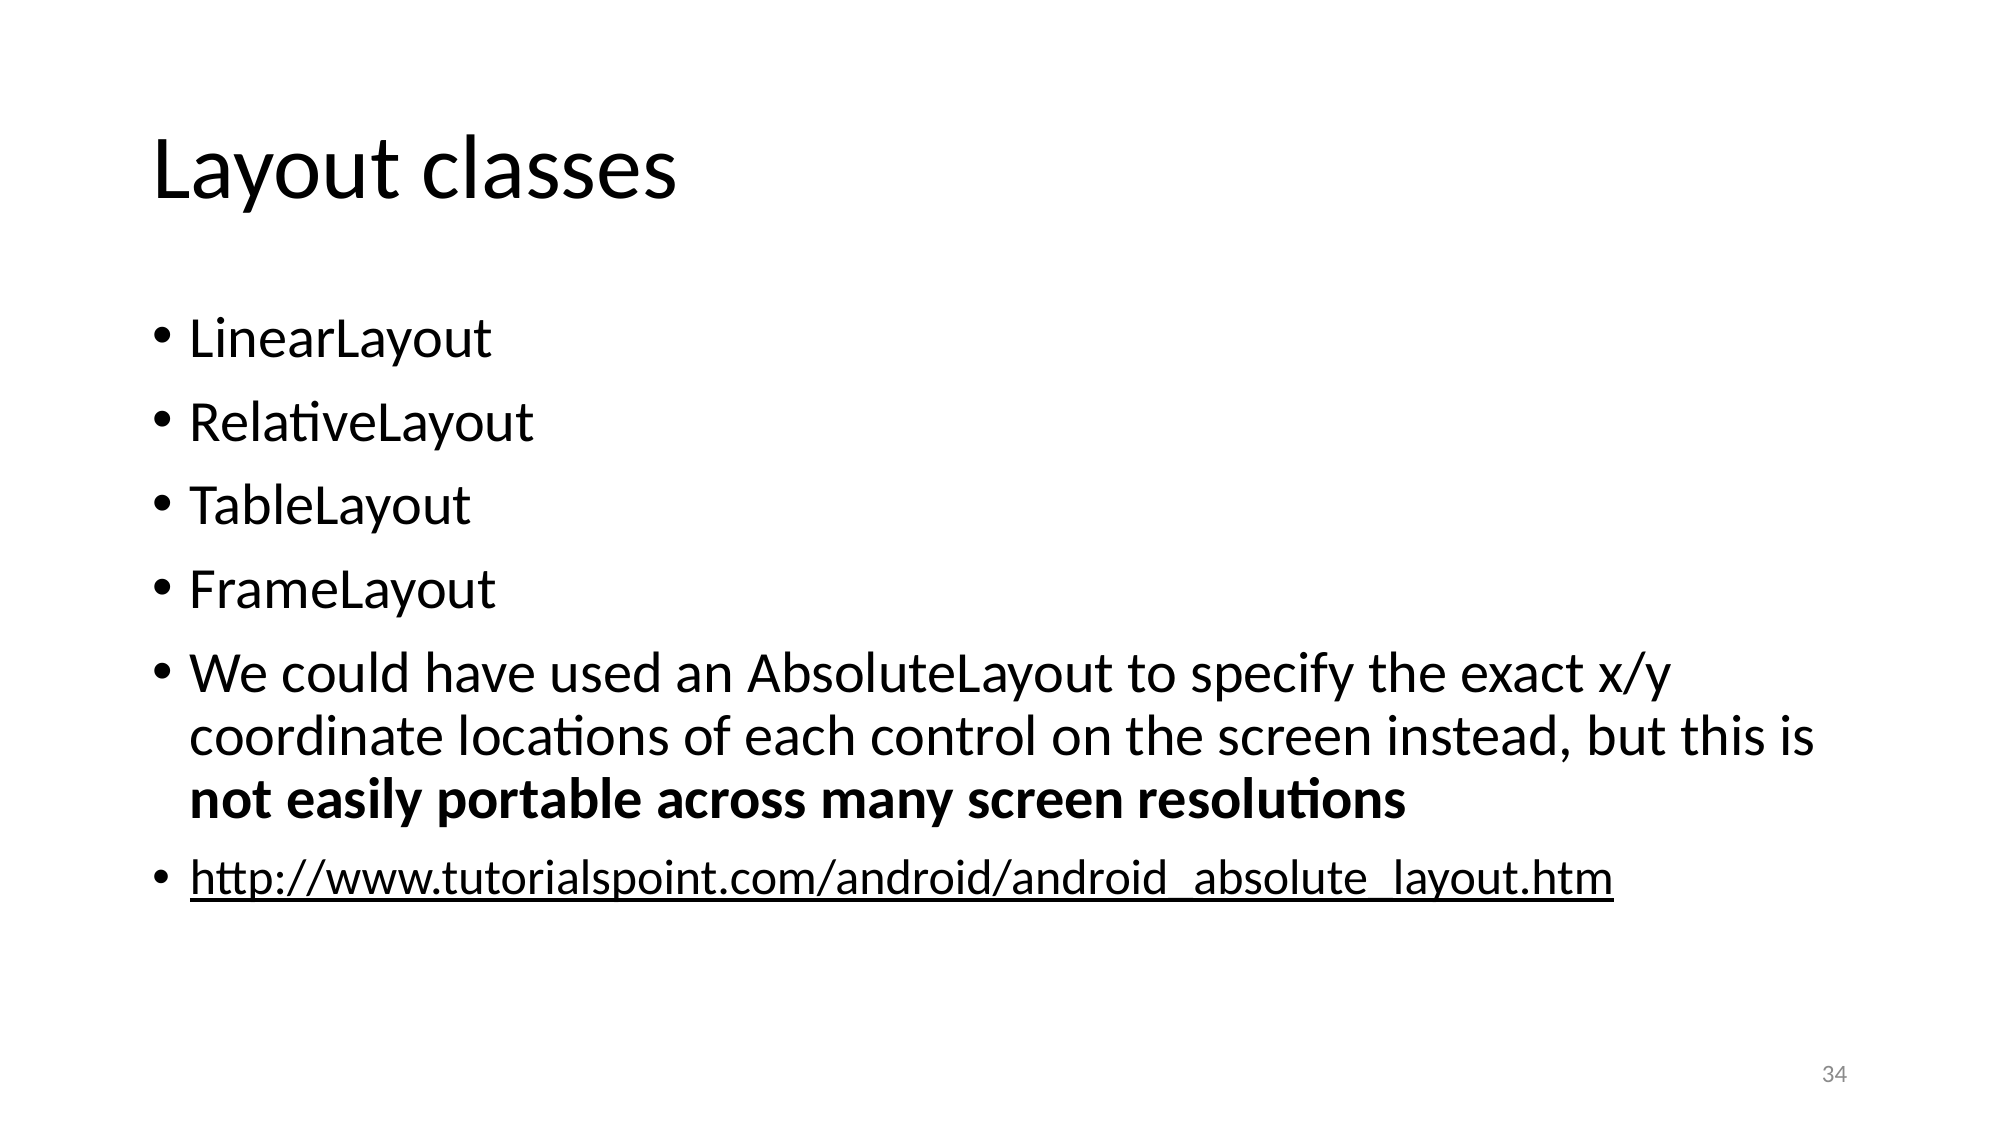

# Layout classes
LinearLayout
RelativeLayout
TableLayout
FrameLayout
We could have used an AbsoluteLayout to specify the exact x/y coordinate locations of each control on the screen instead, but this is not easily portable across many screen resolutions
http://www.tutorialspoint.com/android/android_absolute_layout.htm

34